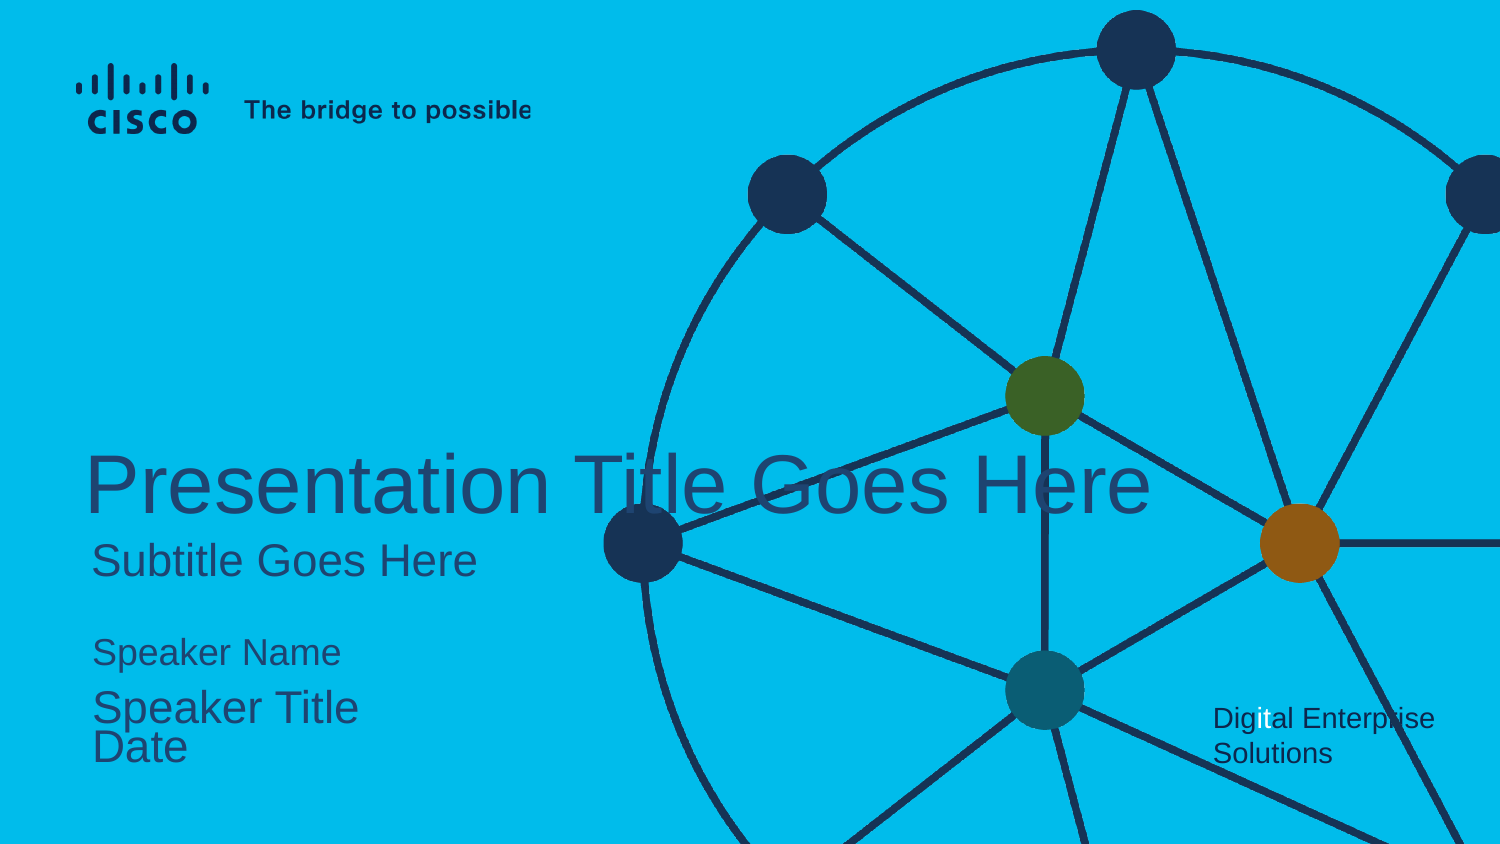

# Presentation Title Goes Here
Subtitle Goes Here
Speaker Name
Speaker Title
Date